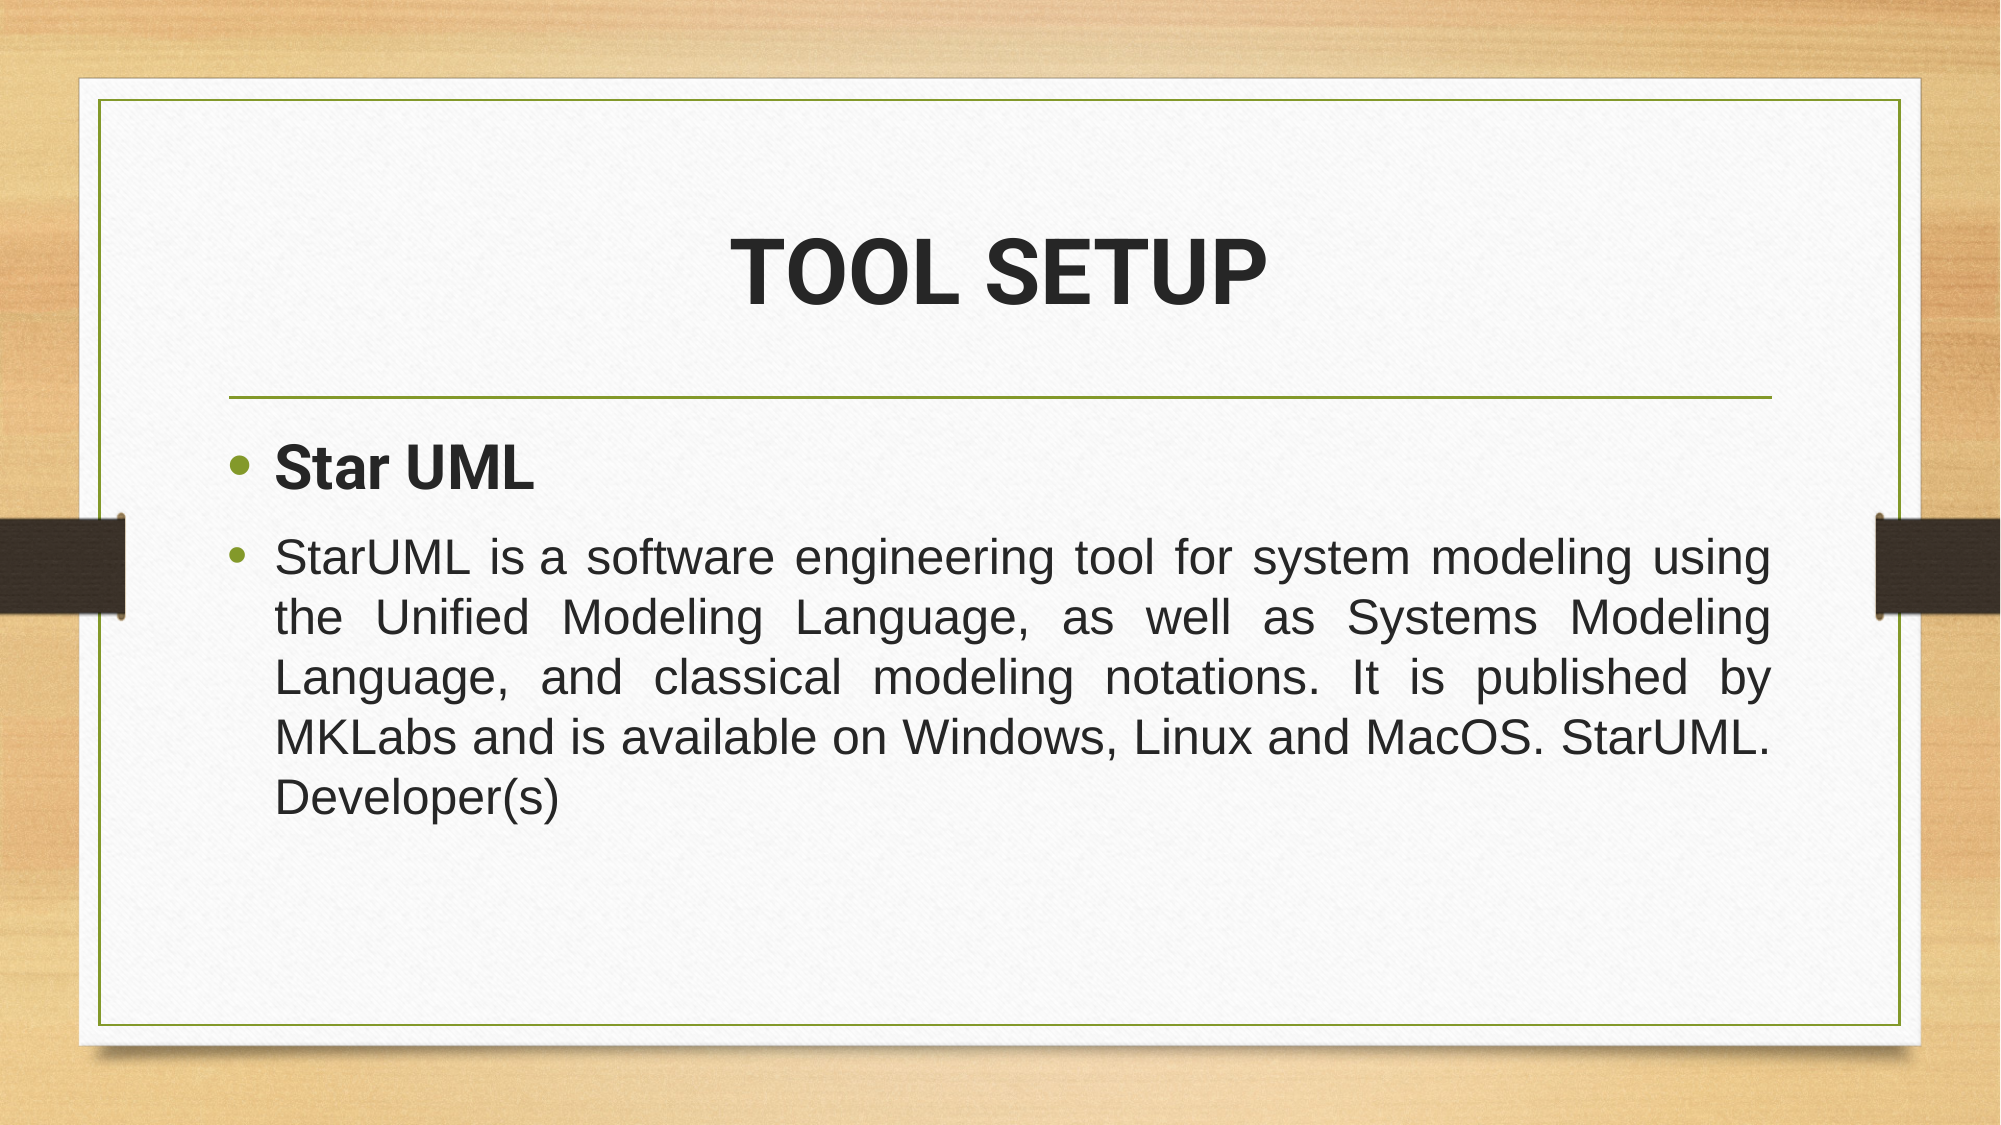

# TOOL SETUP
Star UML
StarUML is a software engineering tool for system modeling using the Unified Modeling Language, as well as Systems Modeling Language, and classical modeling notations. It is published by MKLabs and is available on Windows, Linux and MacOS. StarUML. Developer(s)